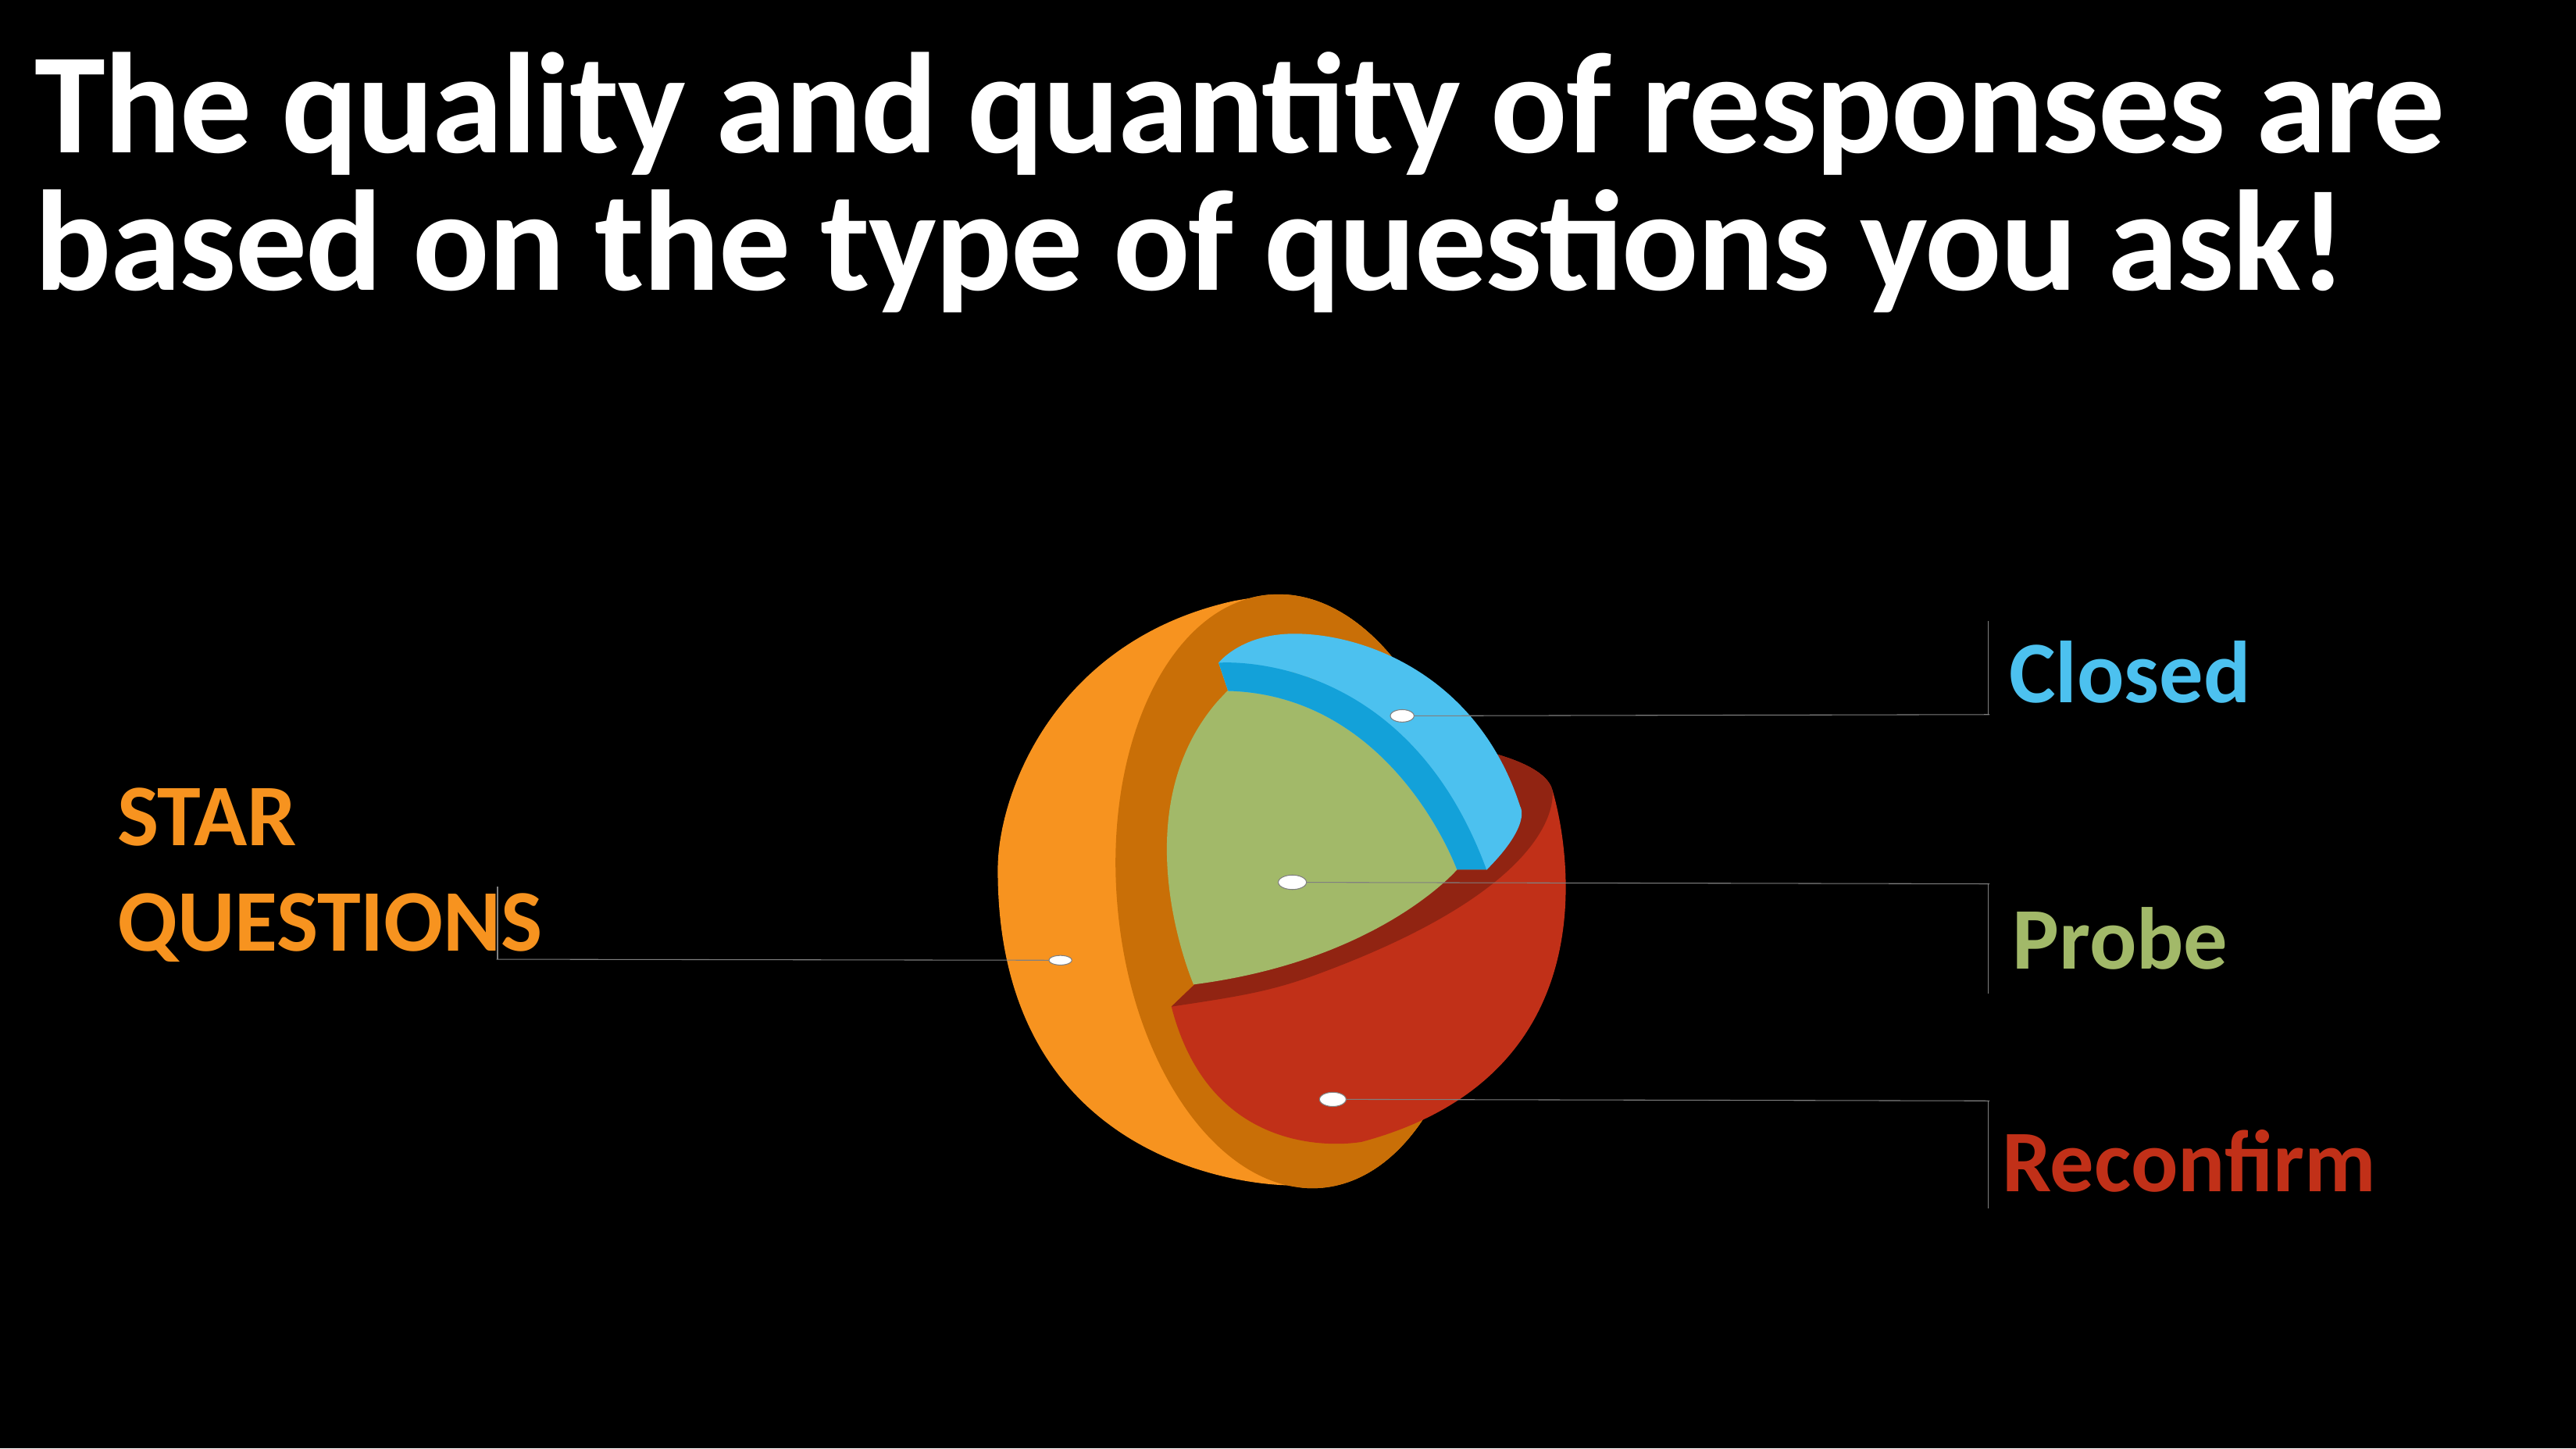

# The quality and quantity of responses are based on the type of questions you ask!

Closed

STAR QUESTIONS

Probe

Reconfirm